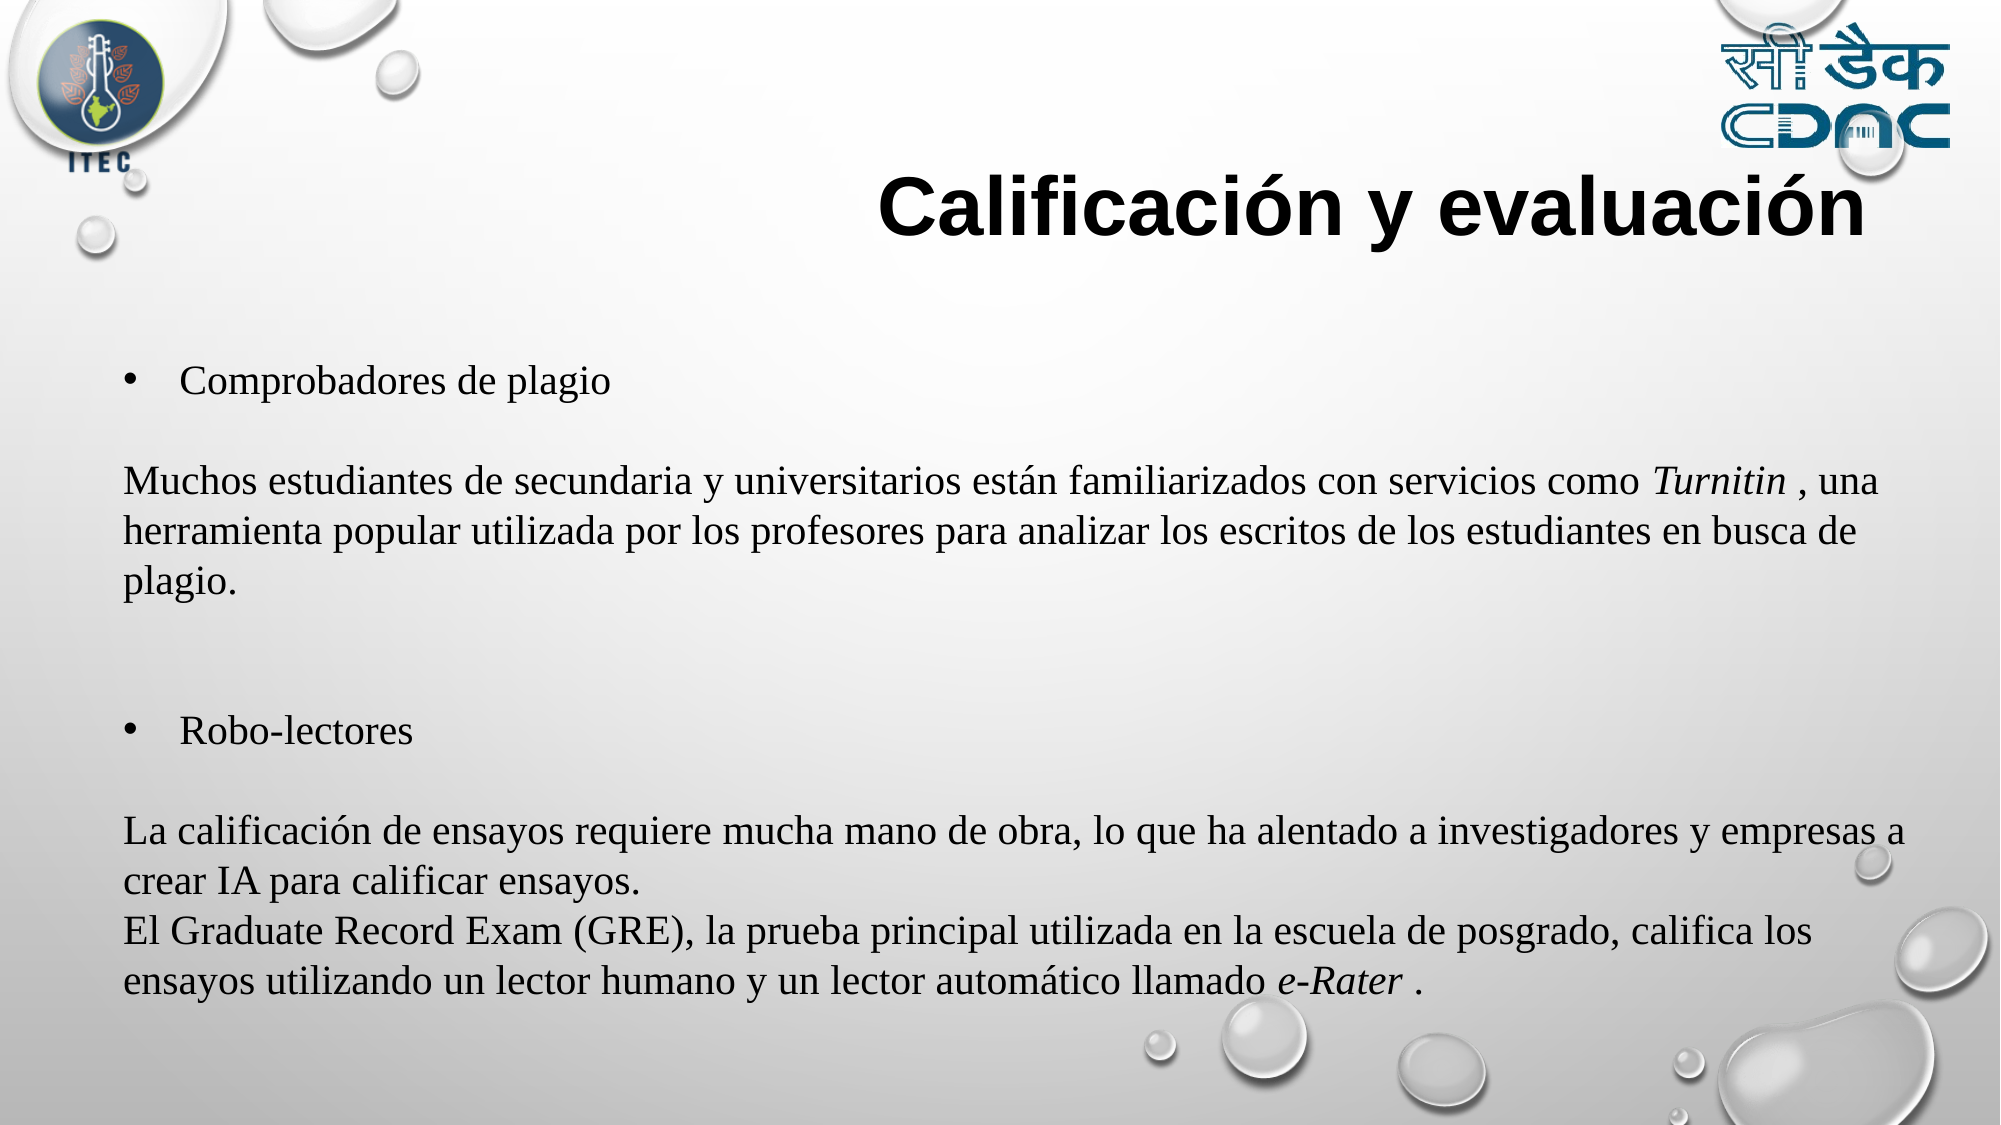

Calificación y evaluación
Comprobadores de plagio

Muchos estudiantes de secundaria y universitarios están familiarizados con servicios como Turnitin , una herramienta popular utilizada por los profesores para analizar los escritos de los estudiantes en busca de plagio.

Robo-lectores

La calificación de ensayos requiere mucha mano de obra, lo que ha alentado a investigadores y empresas a crear IA para calificar ensayos.
El Graduate Record Exam (GRE), la prueba principal utilizada en la escuela de posgrado, califica los ensayos utilizando un lector humano y un lector automático llamado e-Rater .